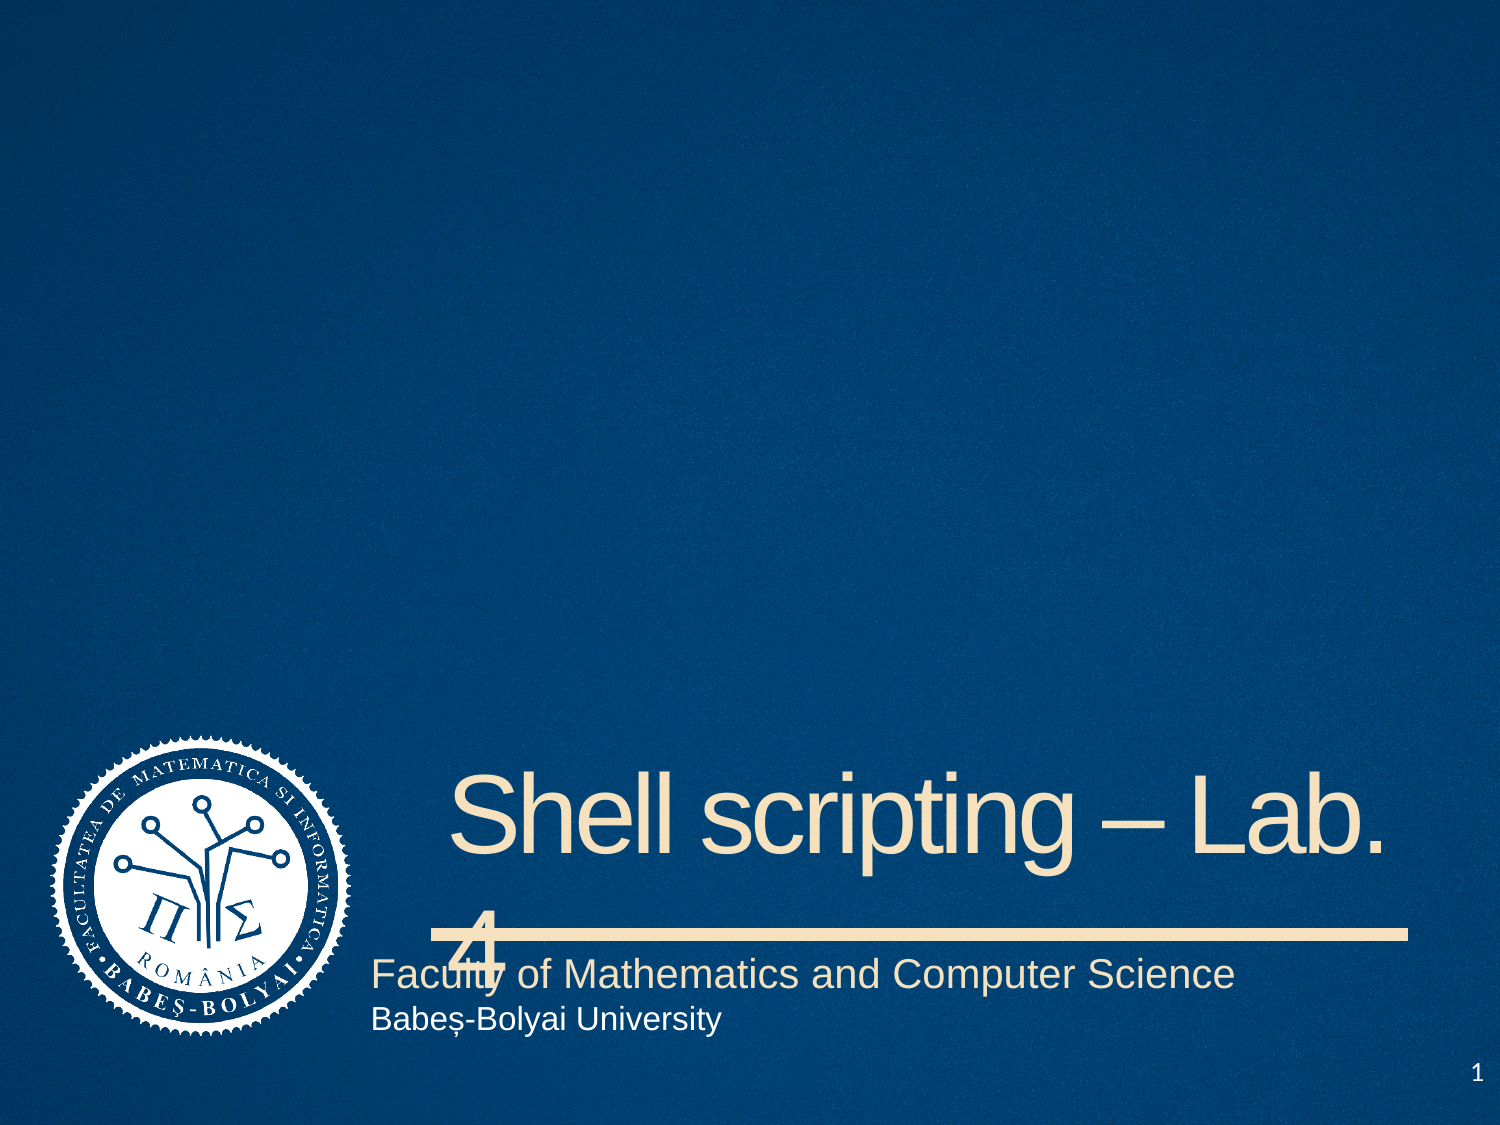

# Shell scripting – Lab. 4
1